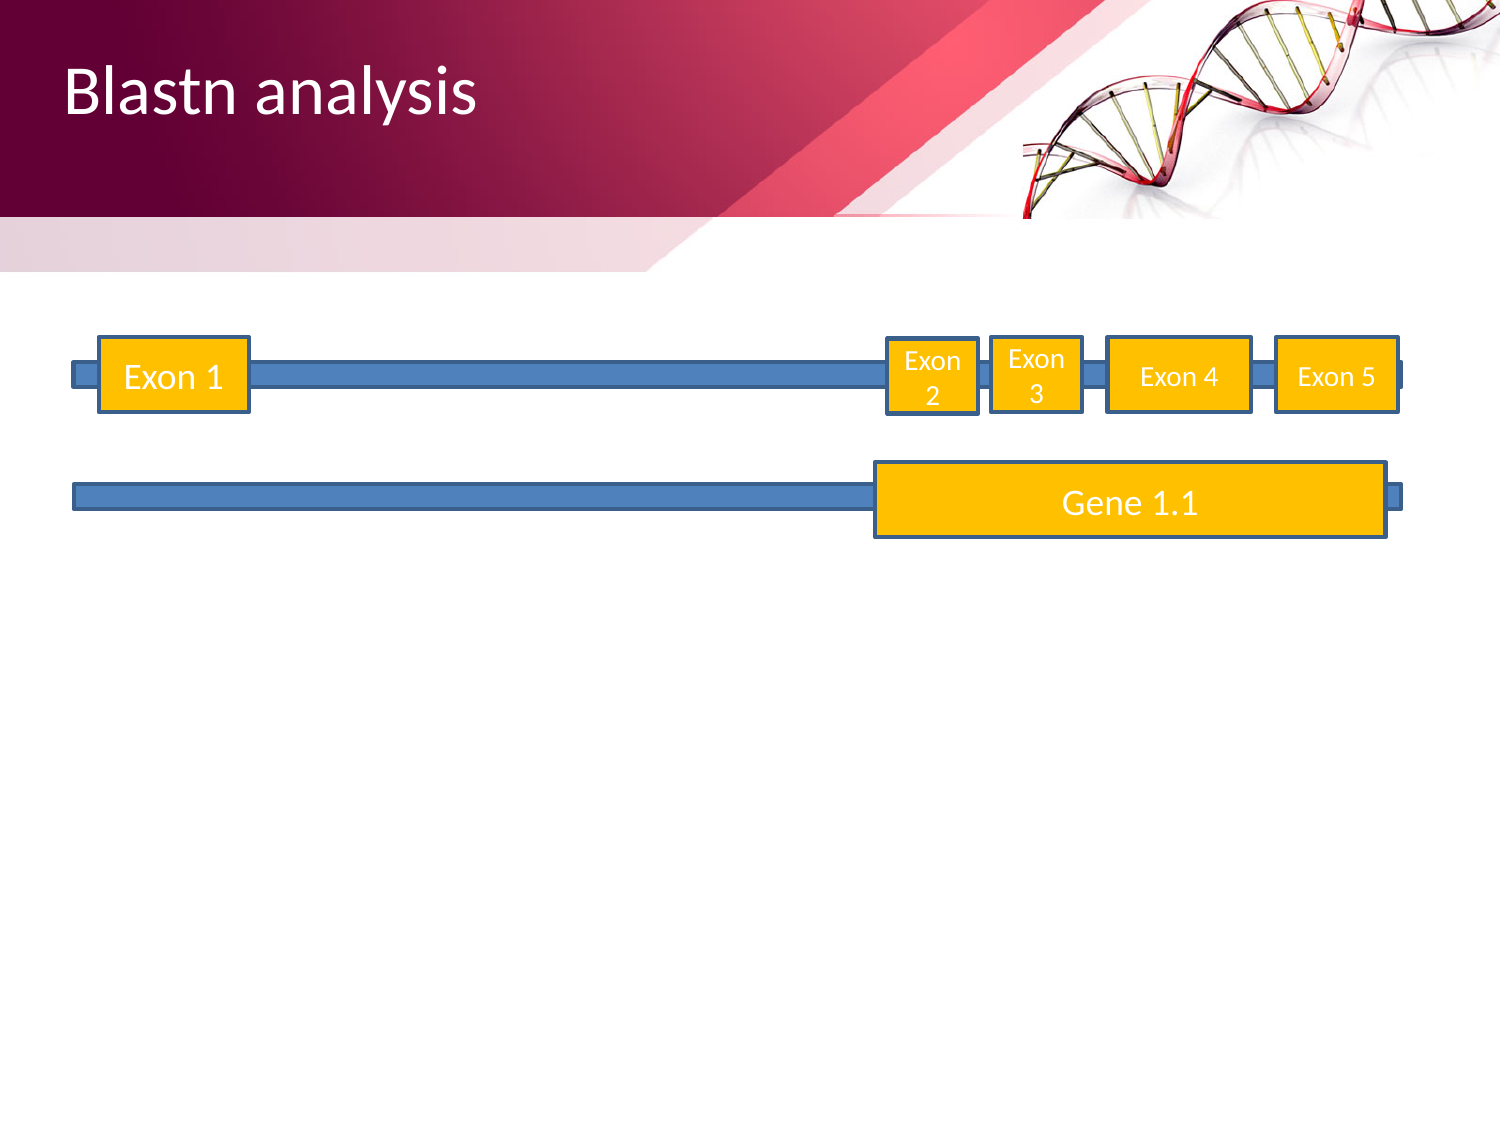

# Blastn analysis
Exon 3
Exon 1
Exon 4
Exon 5
Exon 2

Gene 1.1